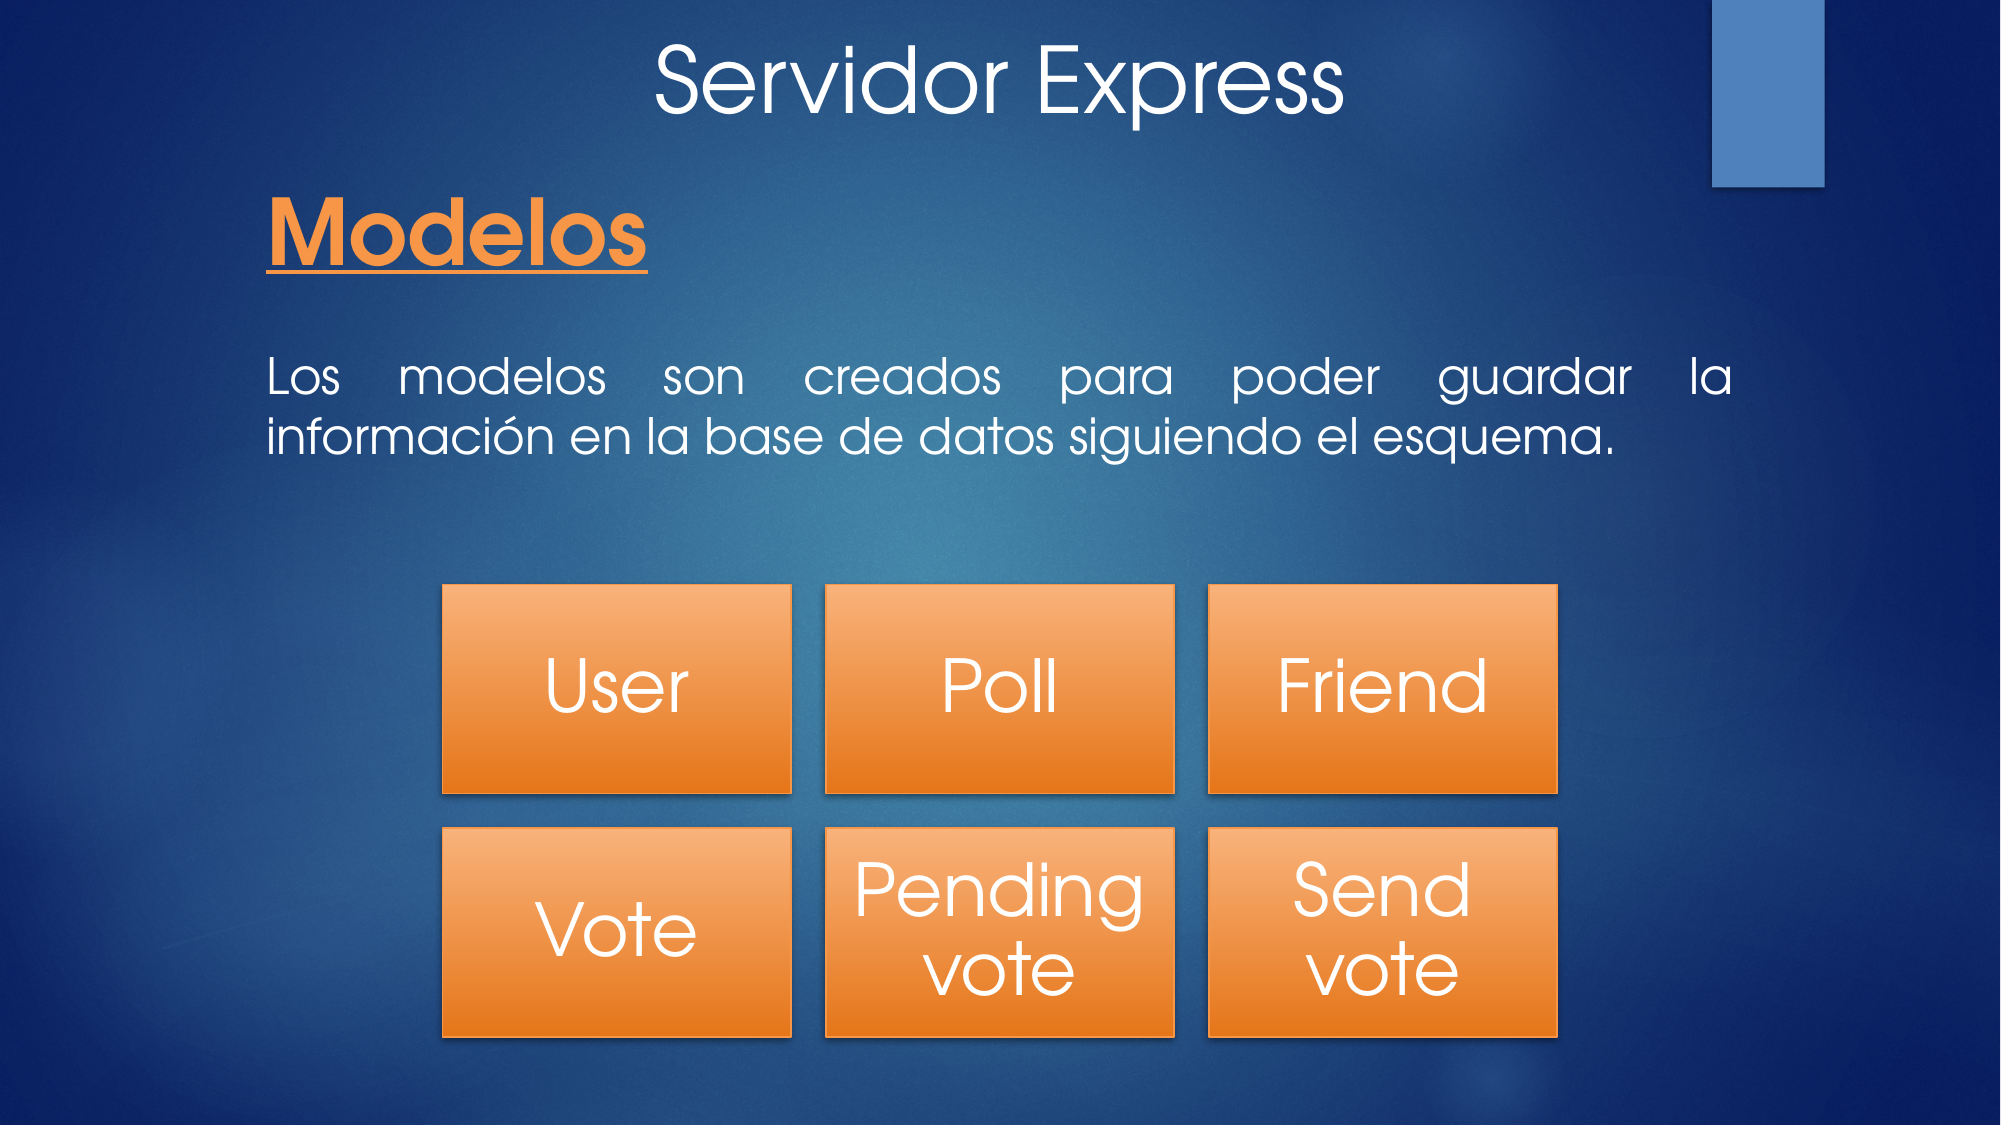

# Servidor Express
Modelos

Los modelos son creados para poder guardar la información en la base de datos siguiendo el esquema.

User
Poll
Friend
Vote
Pending vote
Send vote